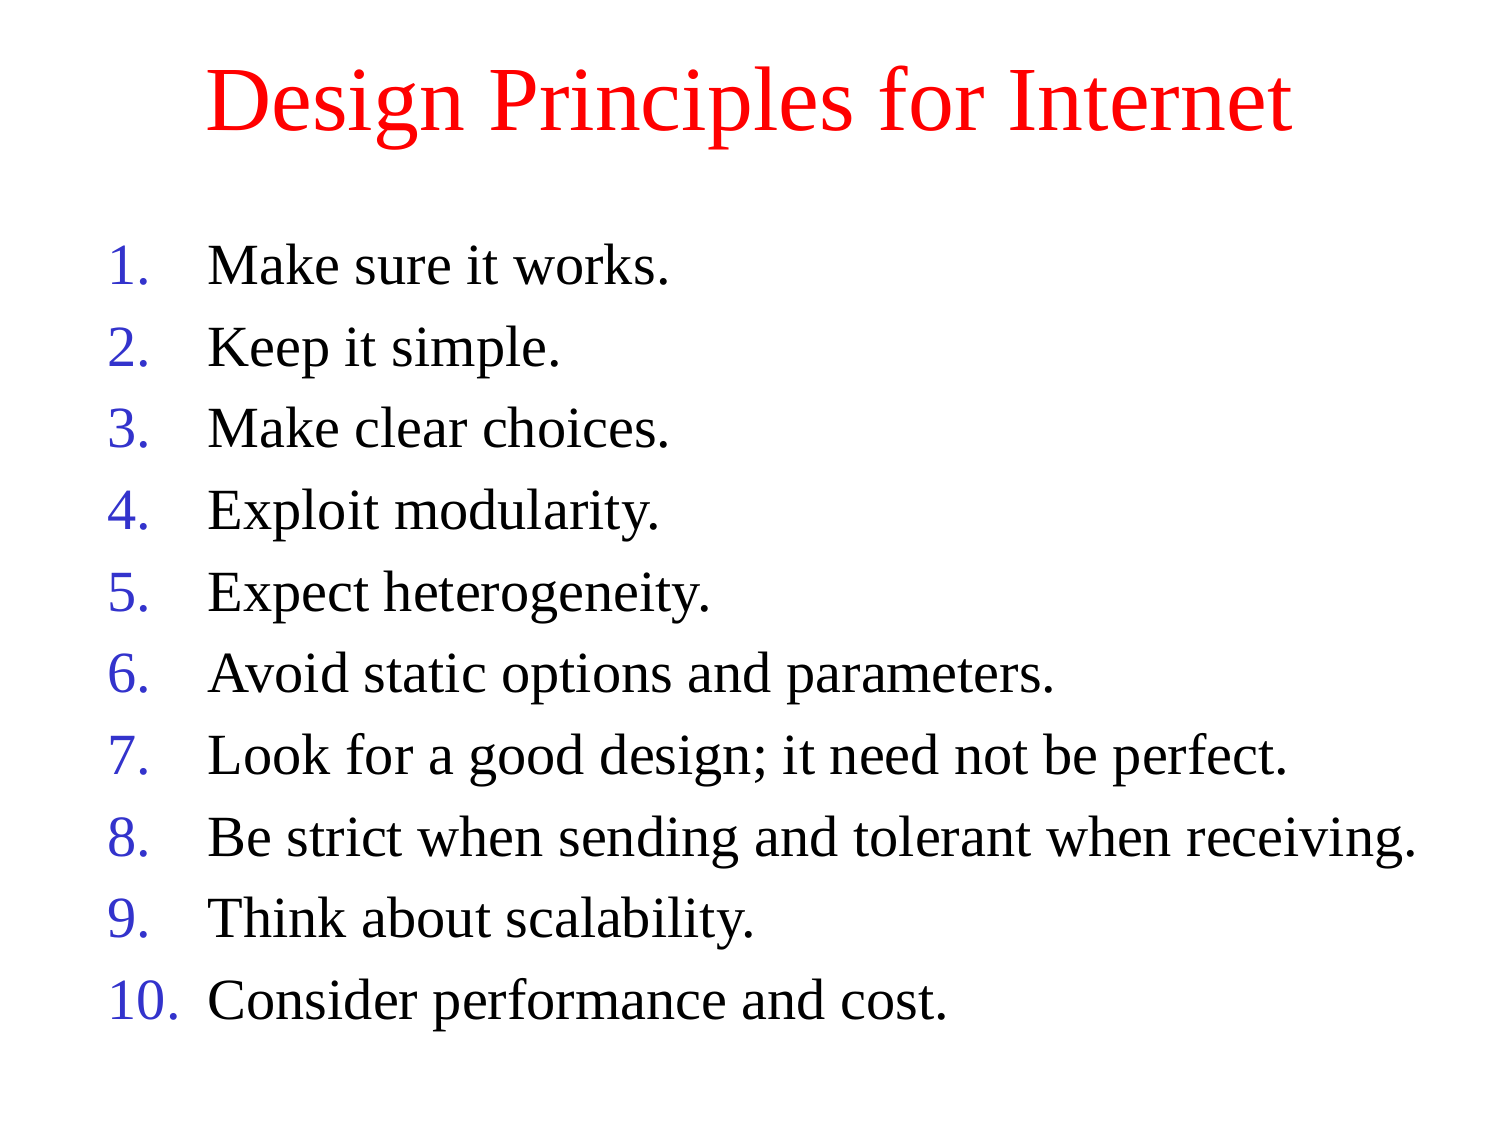

# Design Principles for Internet
Make sure it works.
Keep it simple.
Make clear choices.
Exploit modularity.
Expect heterogeneity.
Avoid static options and parameters.
Look for a good design; it need not be perfect.
Be strict when sending and tolerant when receiving.
Think about scalability.
Consider performance and cost.